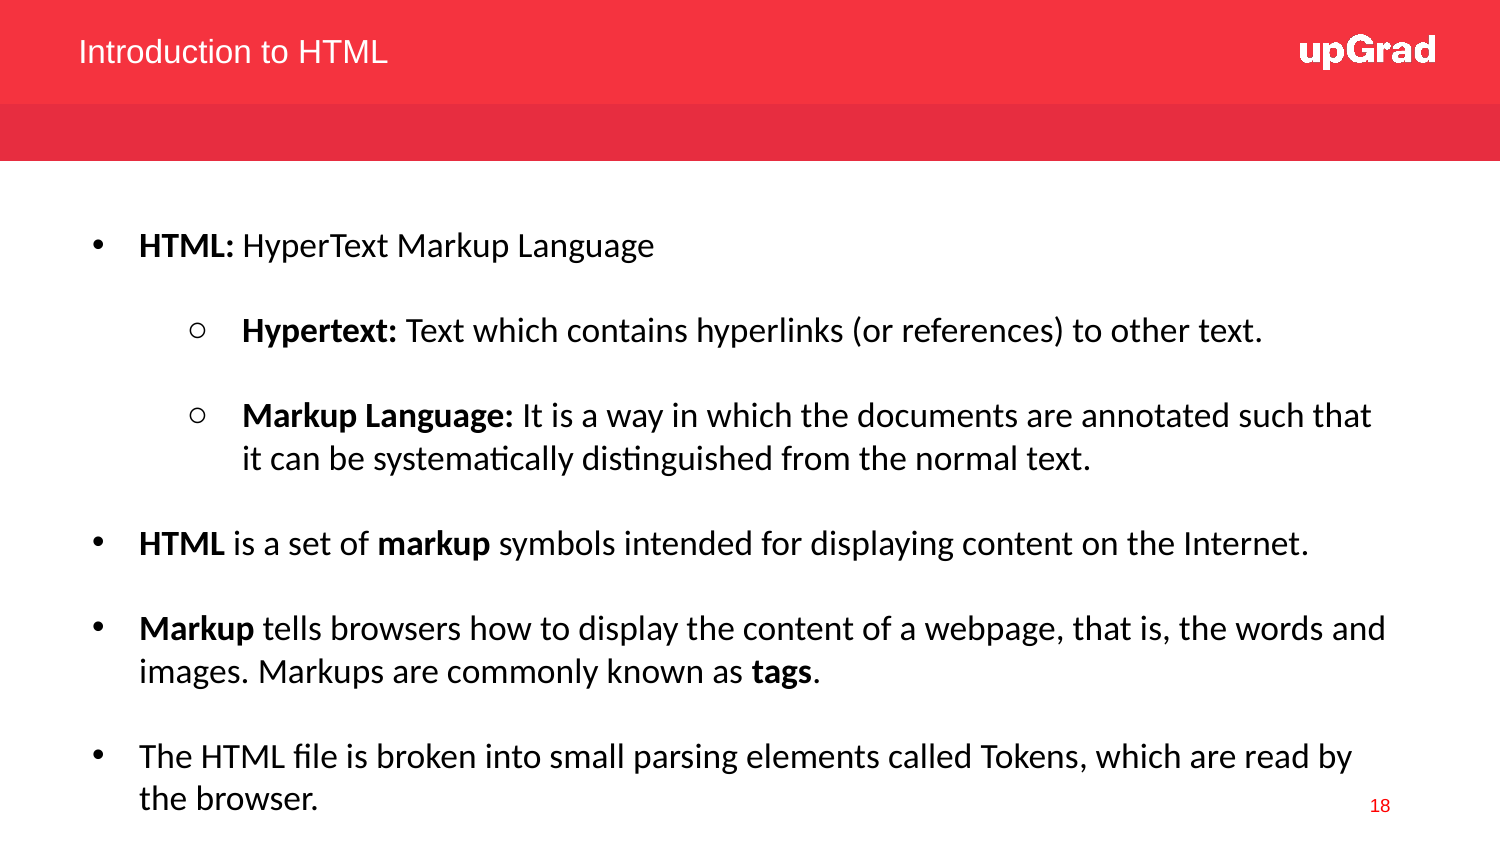

Introduction to HTML

HTML: HyperText Markup Language
Hypertext: Text which contains hyperlinks (or references) to other text.
Markup Language: It is a way in which the documents are annotated such that it can be systematically distinguished from the normal text.

HTML is a set of markup symbols intended for displaying content on the Internet.
Markup tells browsers how to display the content of a webpage, that is, the words and images. Markups are commonly known as tags.

The HTML file is broken into small parsing elements called Tokens, which are read by the browser.
18